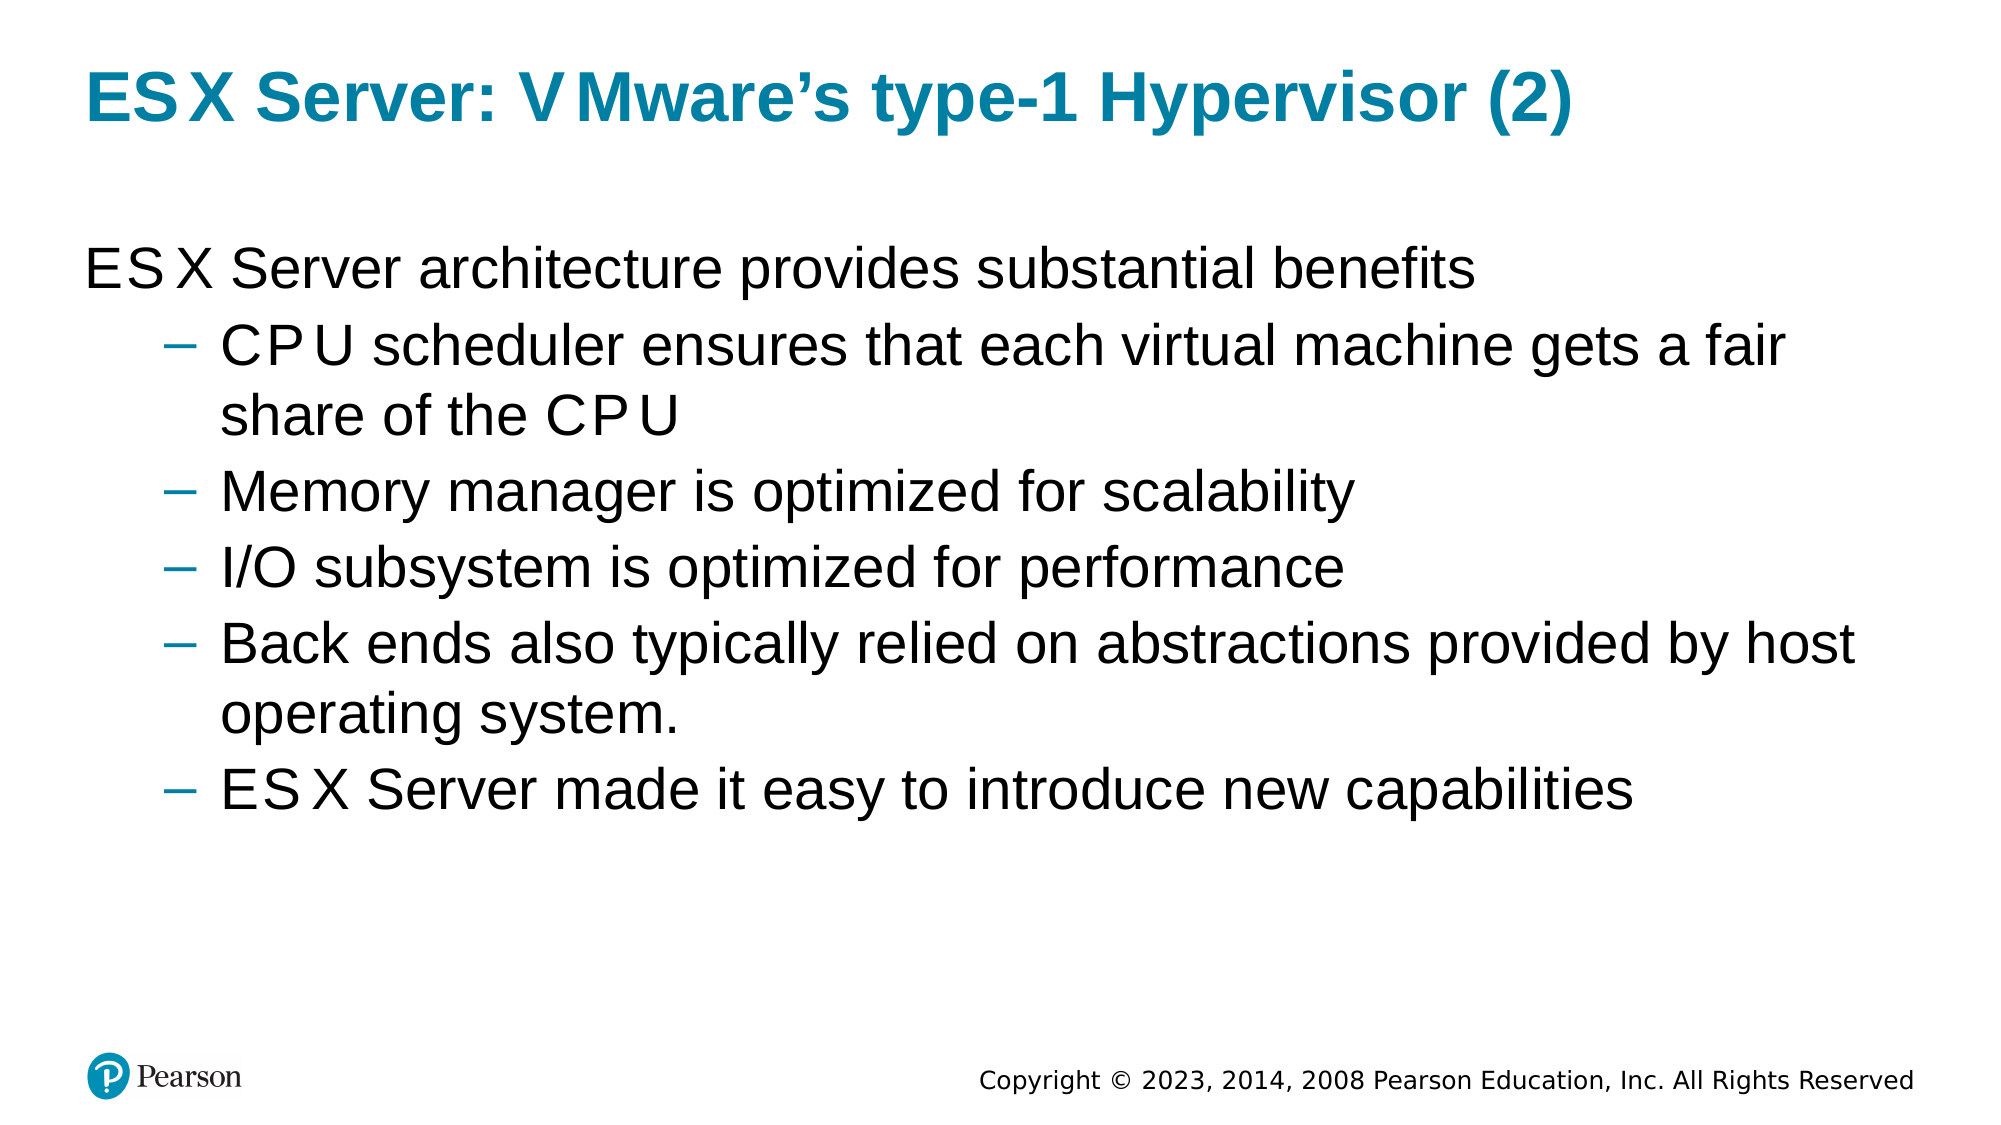

# E S X Server: V Mware’s type-1 Hypervisor (2)
E S X Server architecture provides substantial benefits
C P U scheduler ensures that each virtual machine gets a fair share of the C P U
Memory manager is optimized for scalability
I/O subsystem is optimized for performance
Back ends also typically relied on abstractions provided by host operating system.
E S X Server made it easy to introduce new capabilities